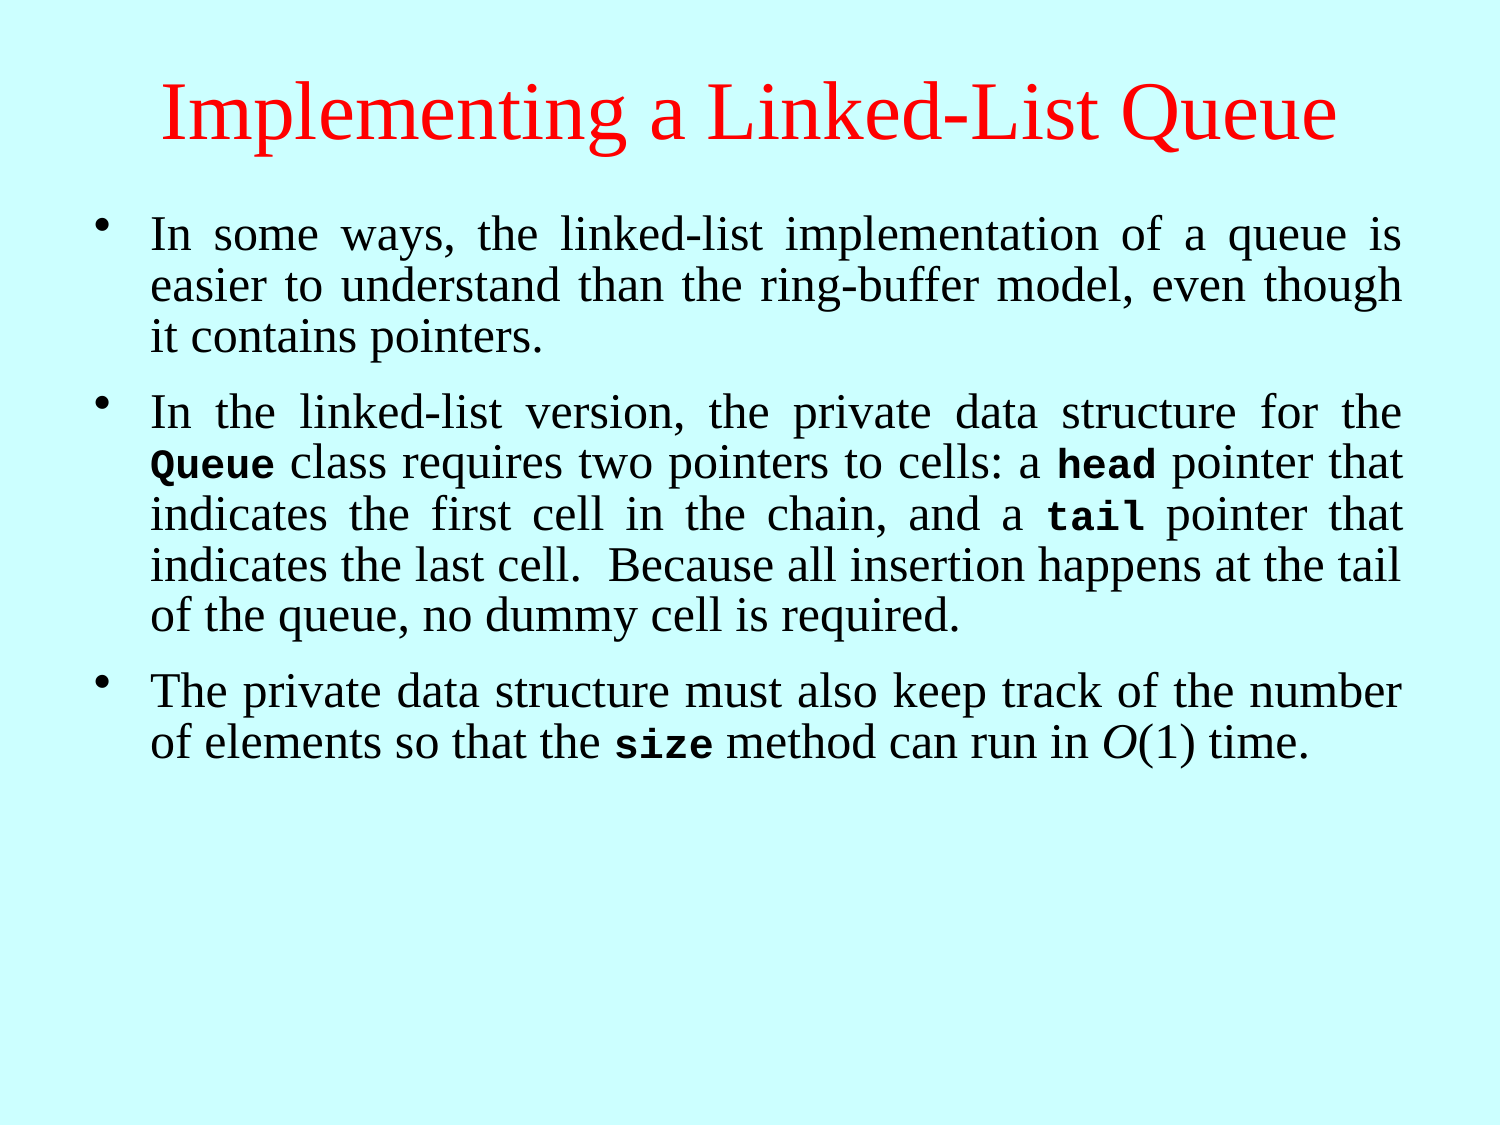

# Implementing a Linked-List Queue
In some ways, the linked-list implementation of a queue is easier to understand than the ring-buffer model, even though it contains pointers.
In the linked-list version, the private data structure for the Queue class requires two pointers to cells: a head pointer that indicates the first cell in the chain, and a tail pointer that indicates the last cell.  Because all insertion happens at the tail of the queue, no dummy cell is required.
The private data structure must also keep track of the number of elements so that the size method can run in O(1) time.